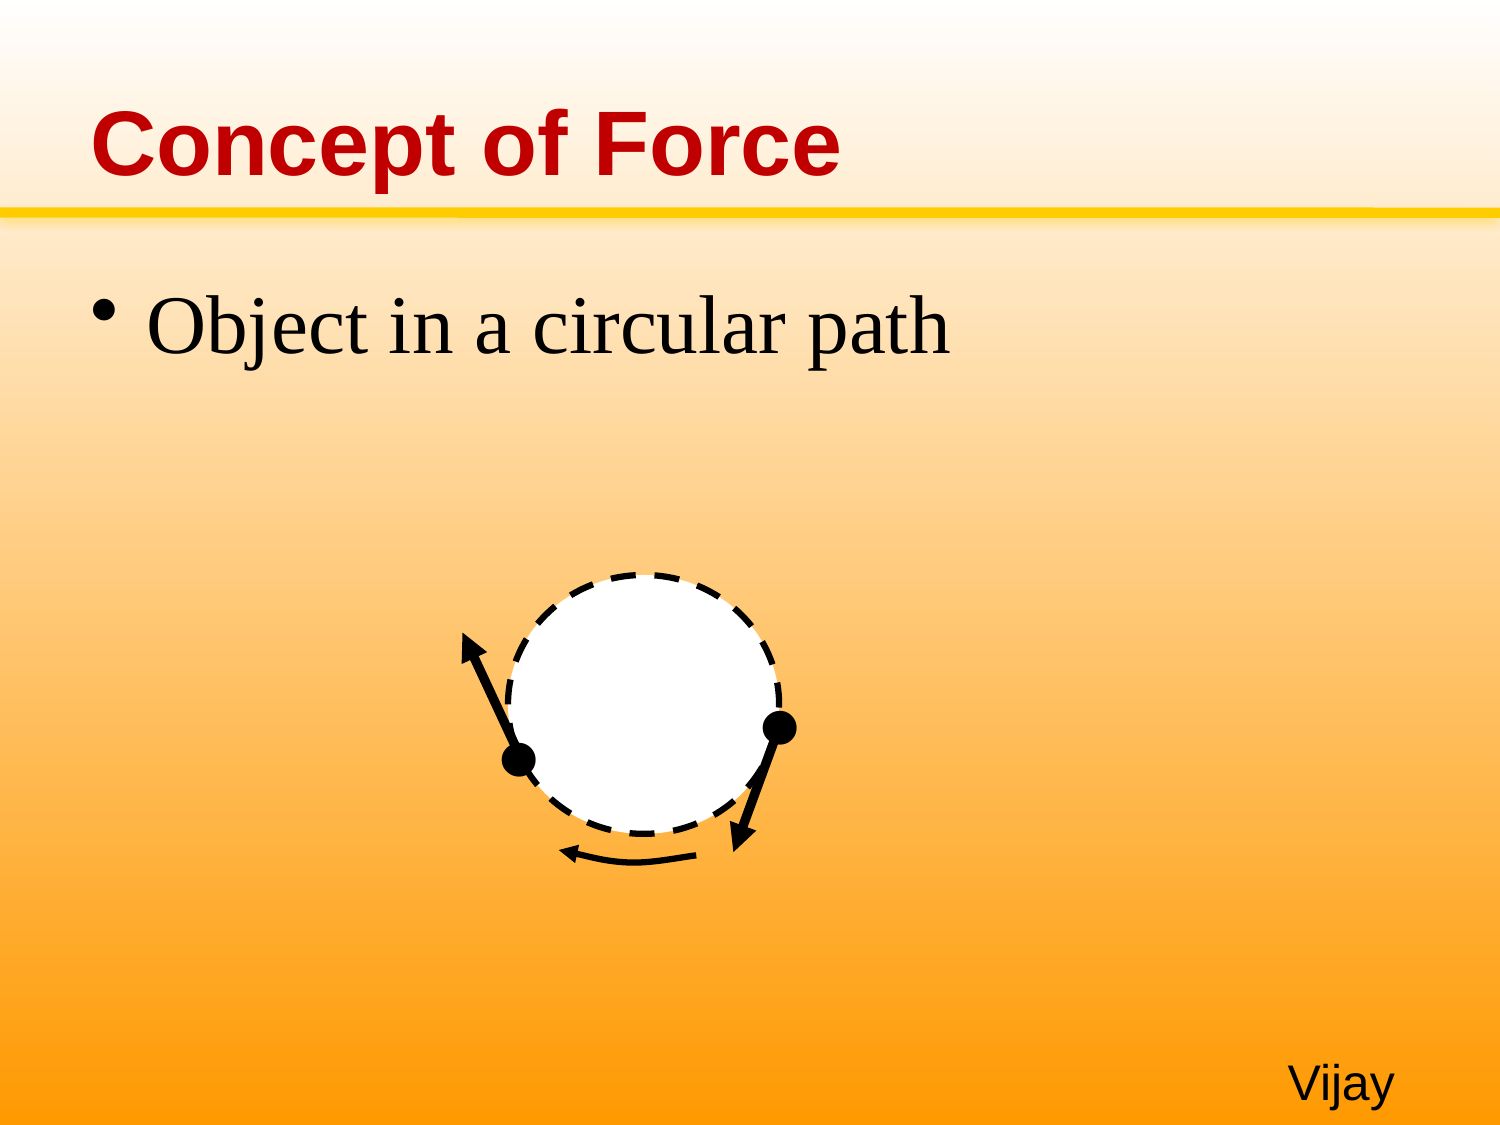

# Concept of Force
Object in a circular path

•
•